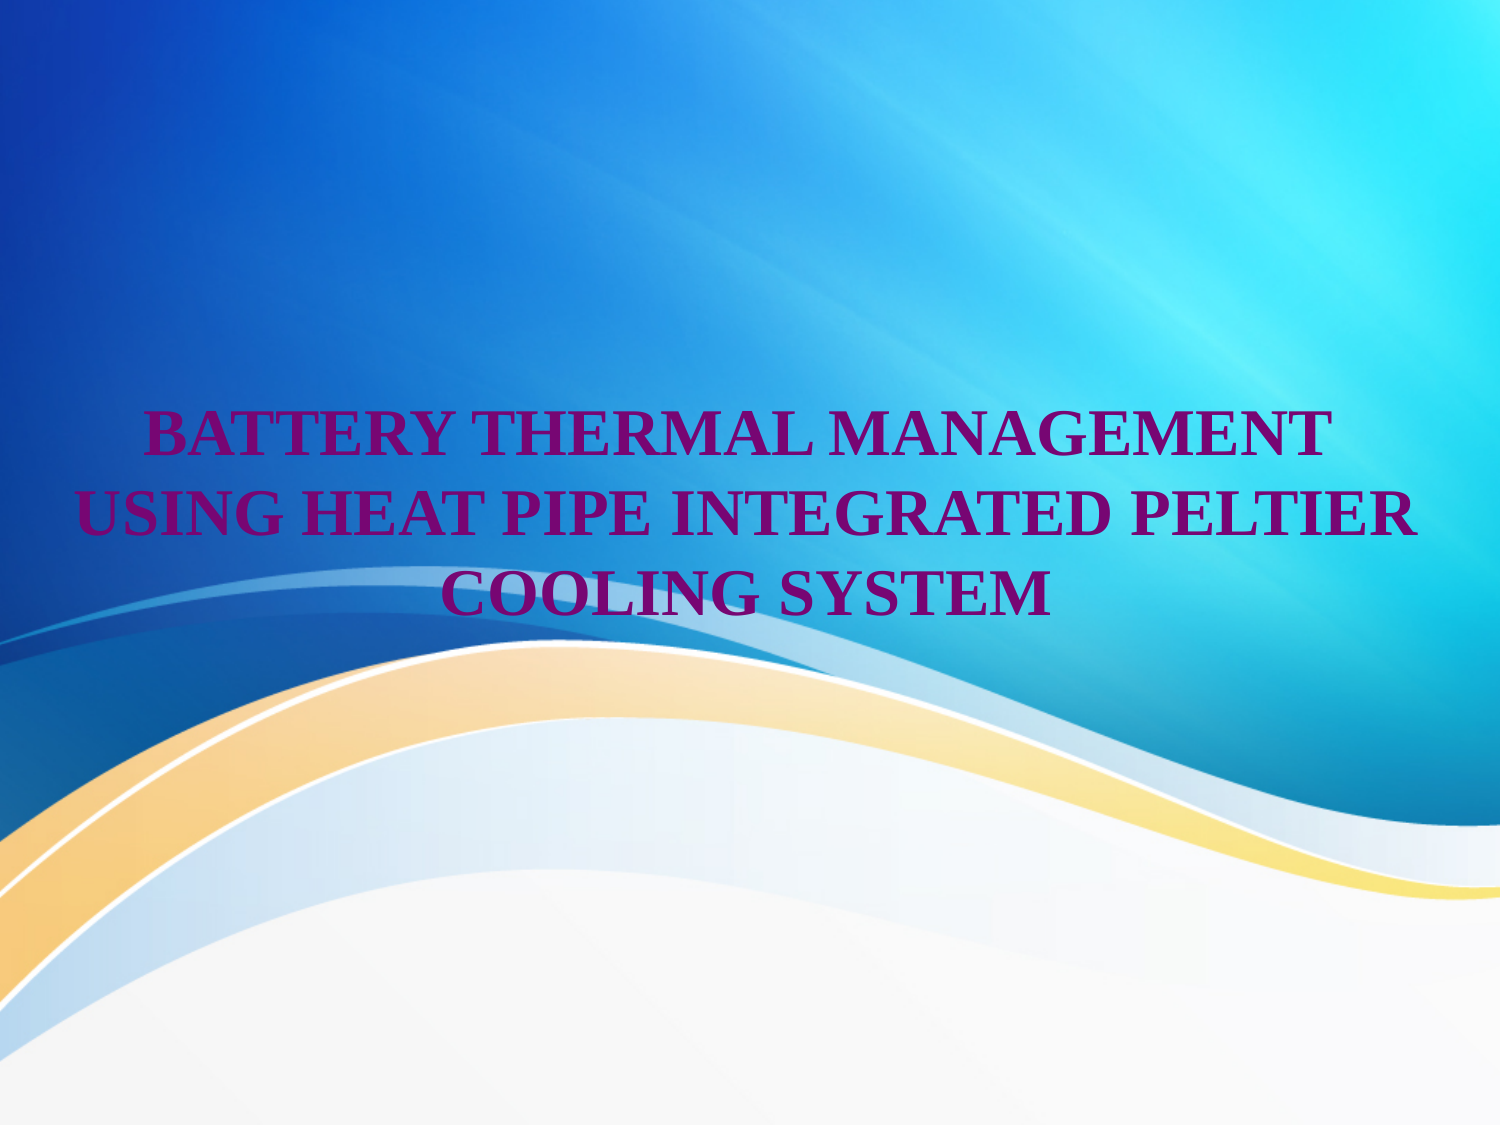

# BATTERY THERMAL MANAGEMENT  USING HEAT PIPE INTEGRATED PELTIER COOLING SYSTEM
1